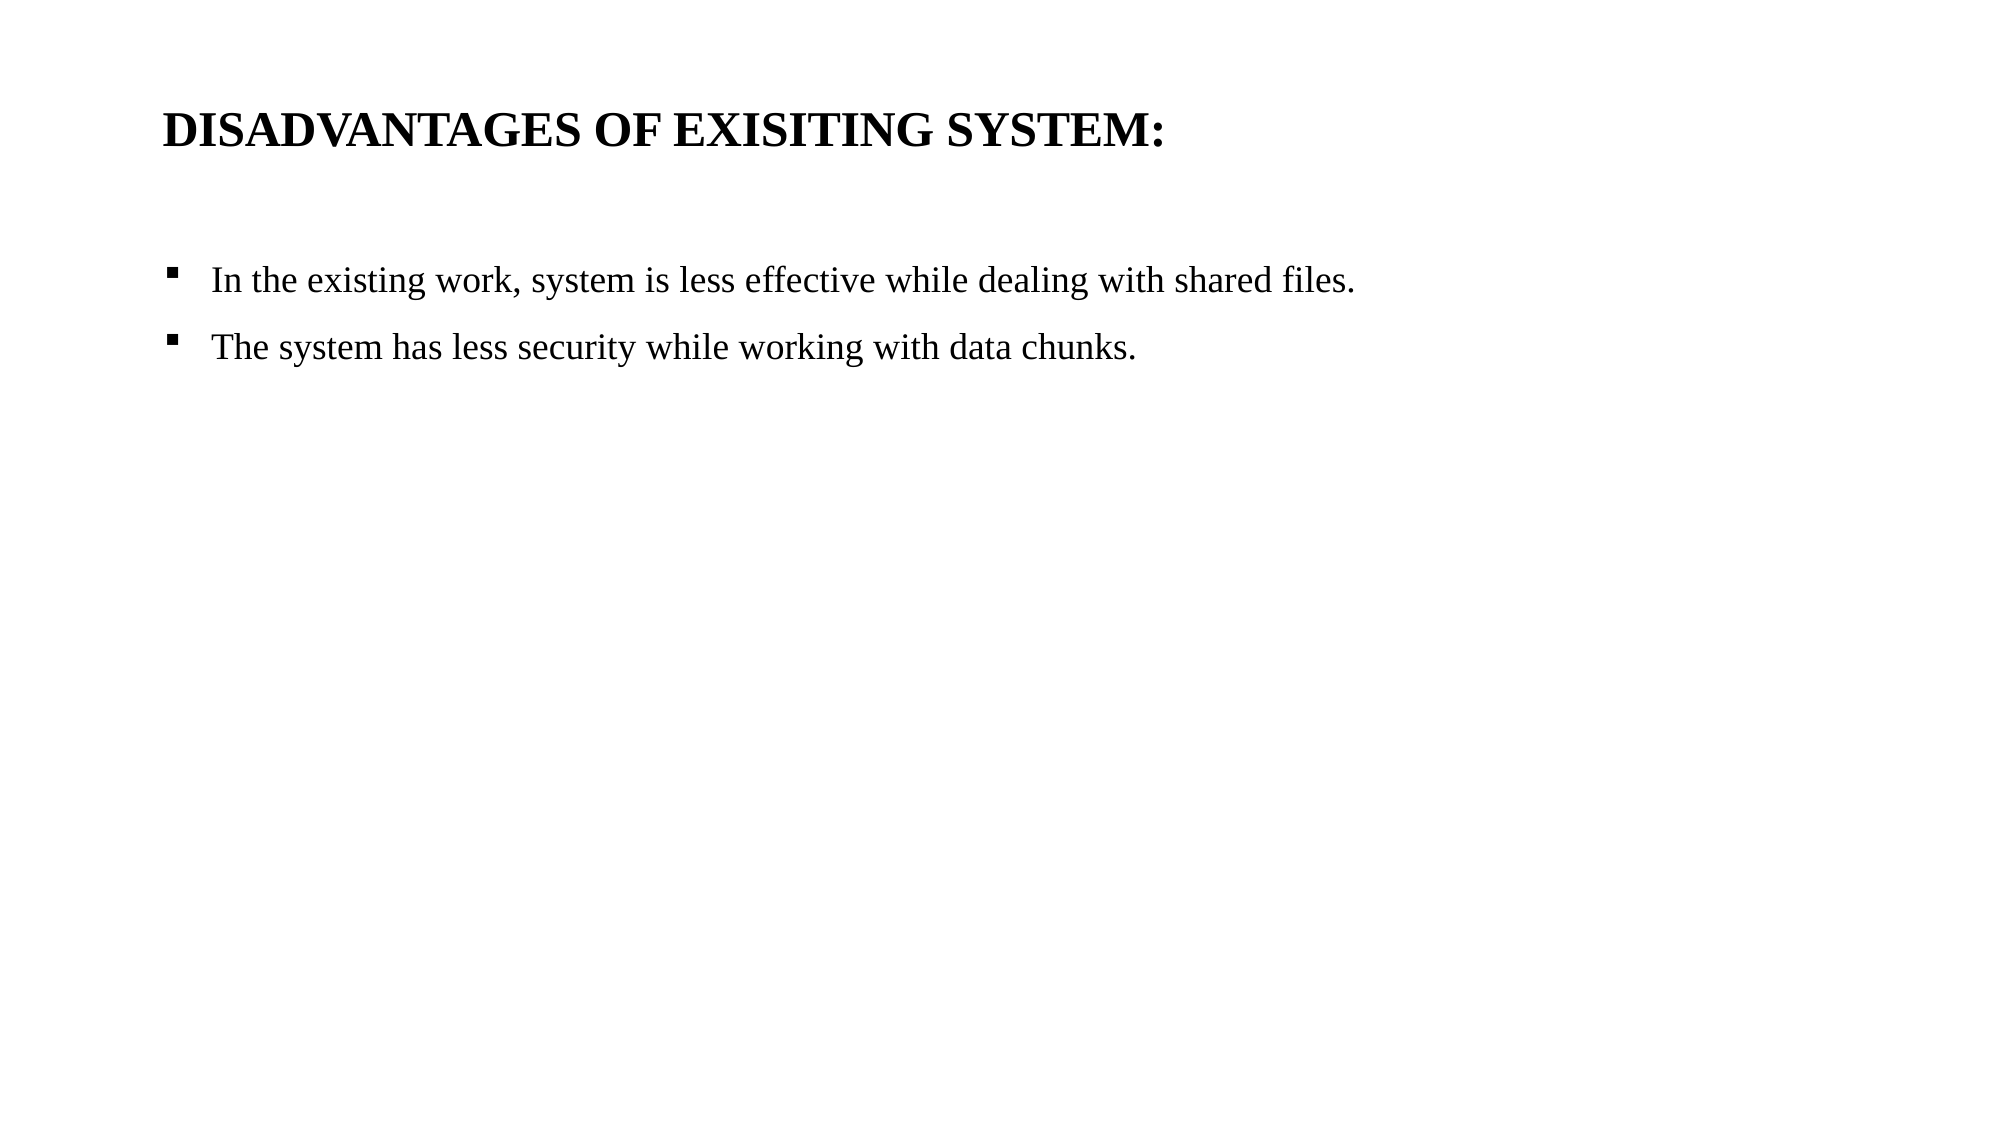

DISADVANTAGES OF EXISITING SYSTEM:

In the existing work, system is less effective while dealing with shared files.
The system has less security while working with data chunks.